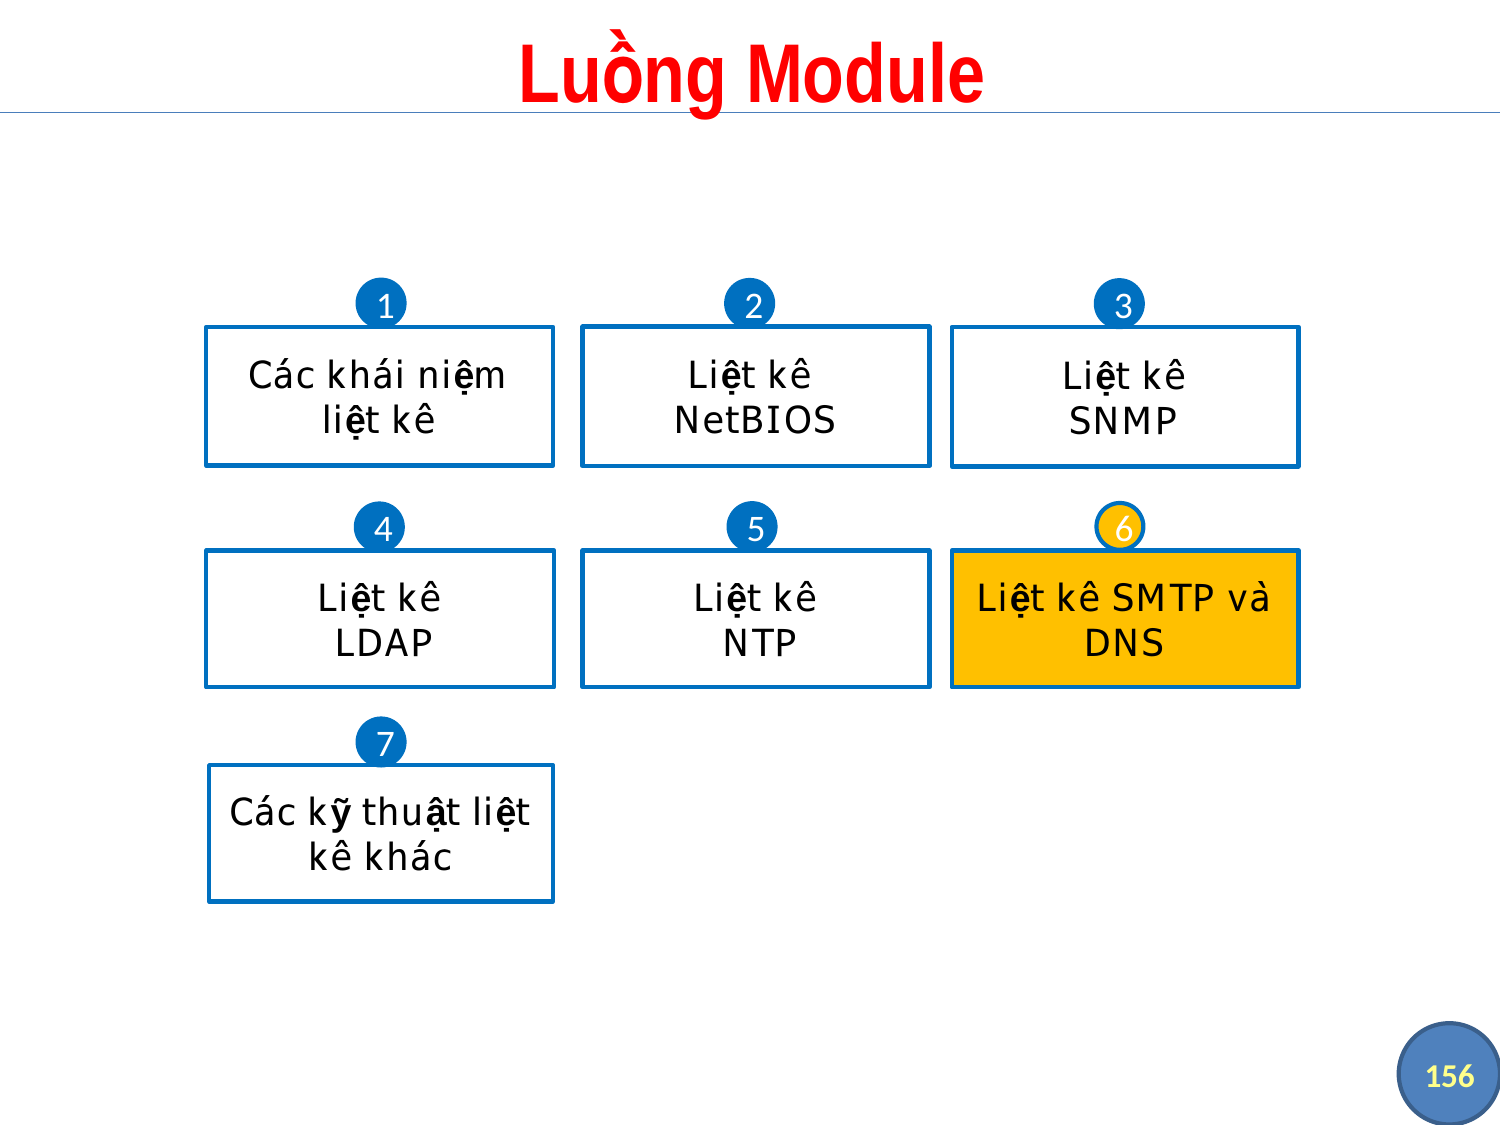

# Luồng Module
1
2
3

Liệt kê
NetBIOS

Liệt kê
SNMP

Các khái niệm liệt kê

6
5
4

Liệt kê
 LDAP

Liệt kê
 NTP

Liệt kê SMTP và DNS

7

Các kỹ thuật liệt kê khác

156